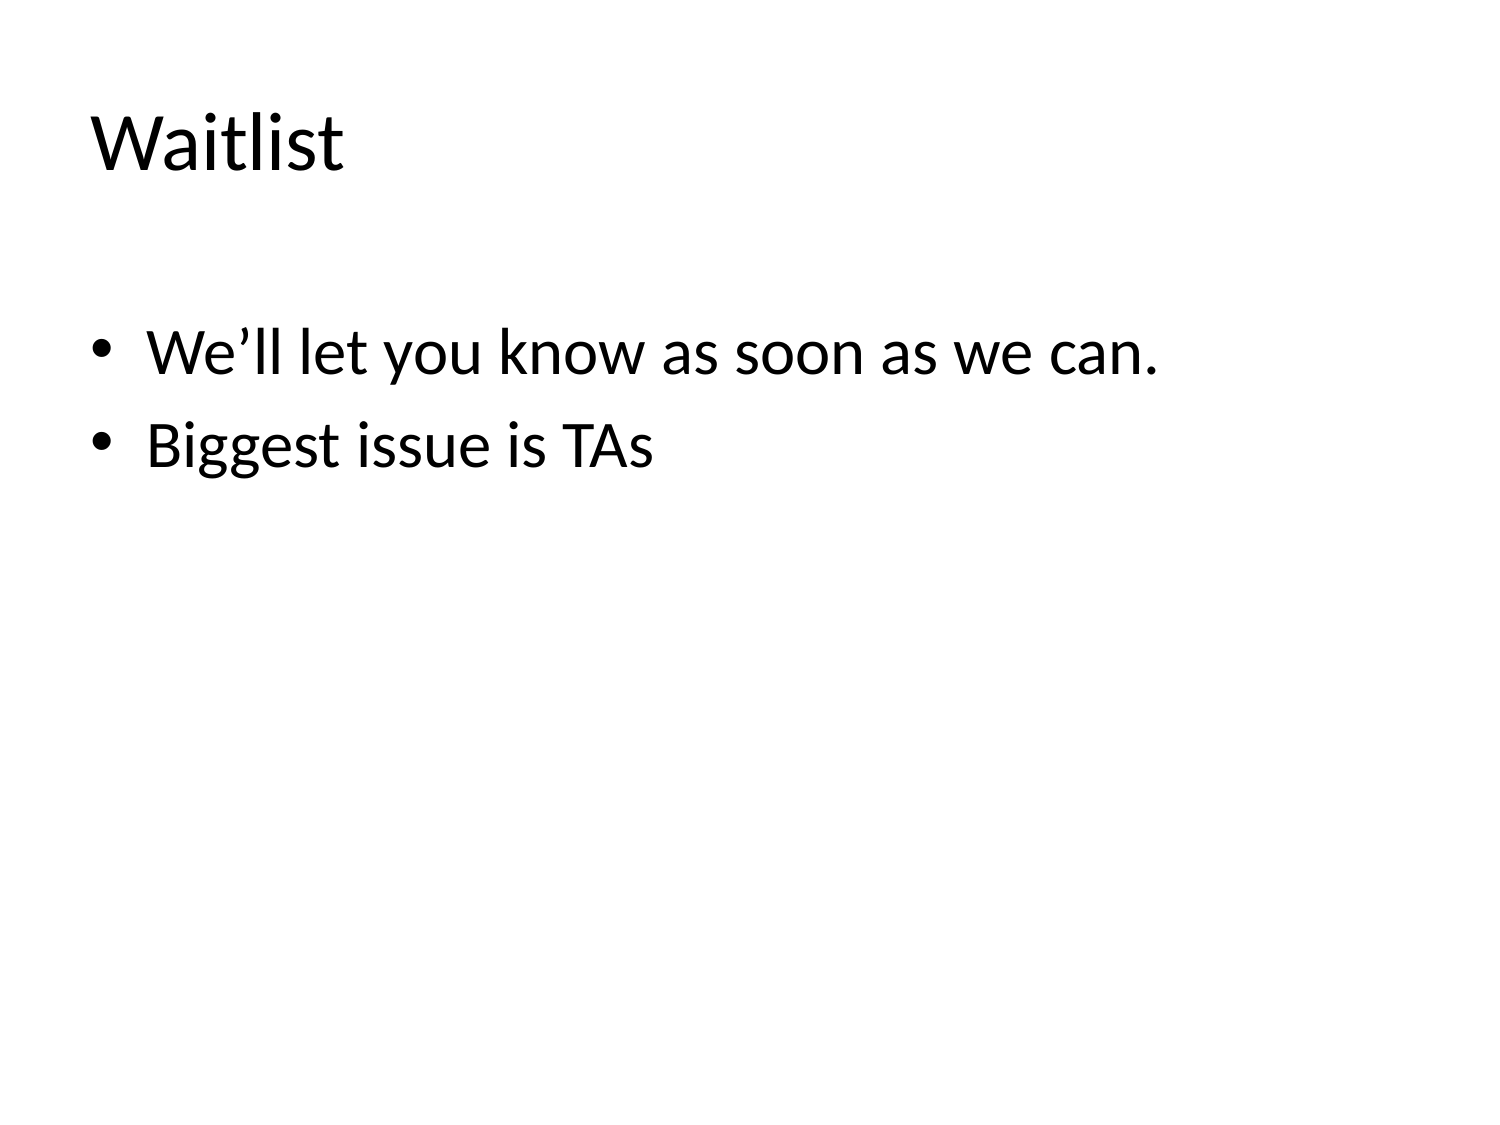

# Waitlist
We’ll let you know as soon as we can.
Biggest issue is TAs